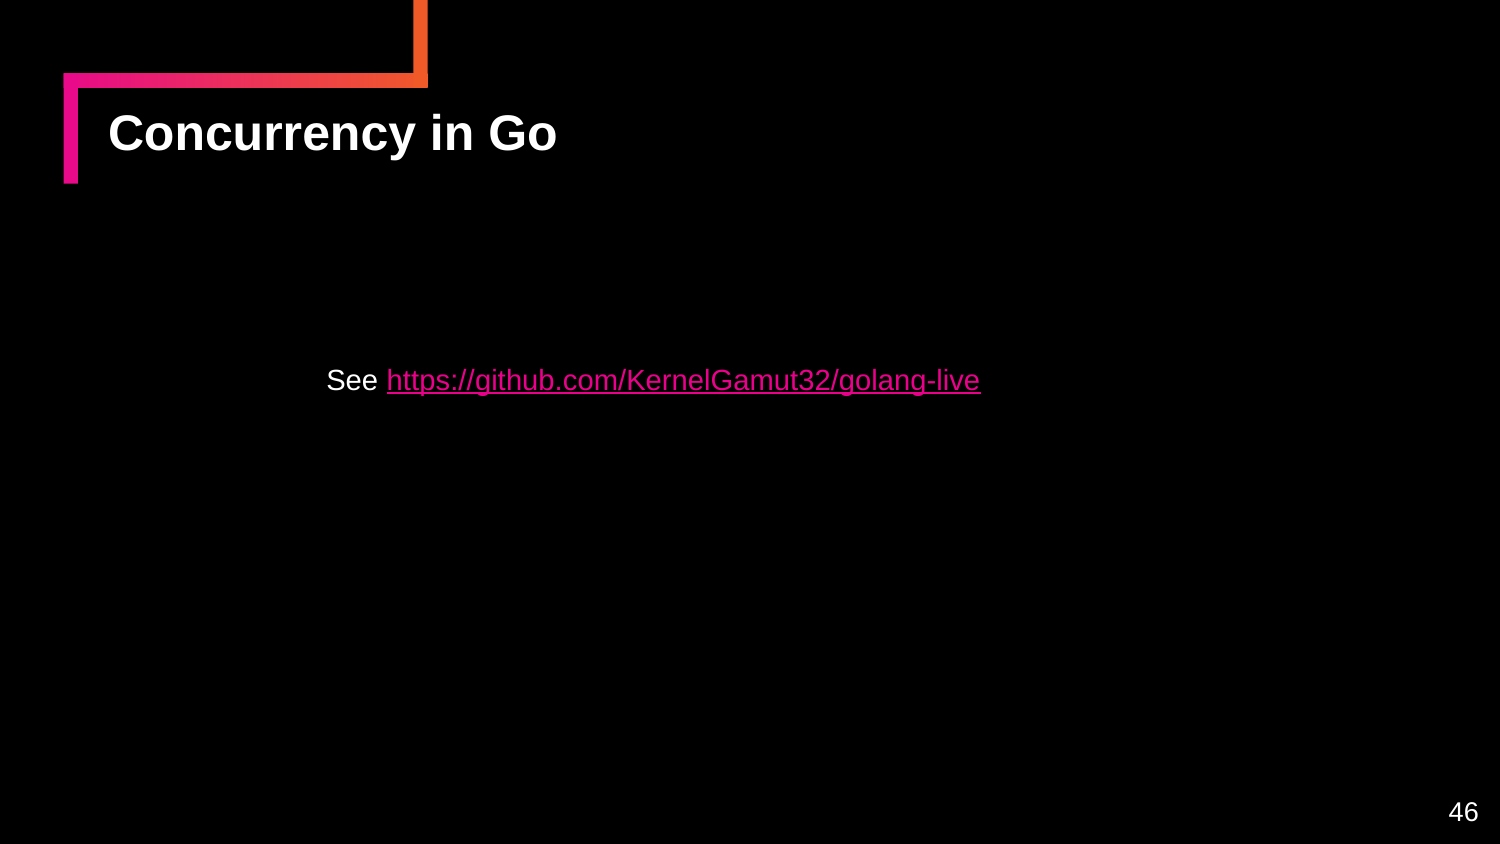

# Concurrency in Go
See https://github.com/KernelGamut32/golang-live
46